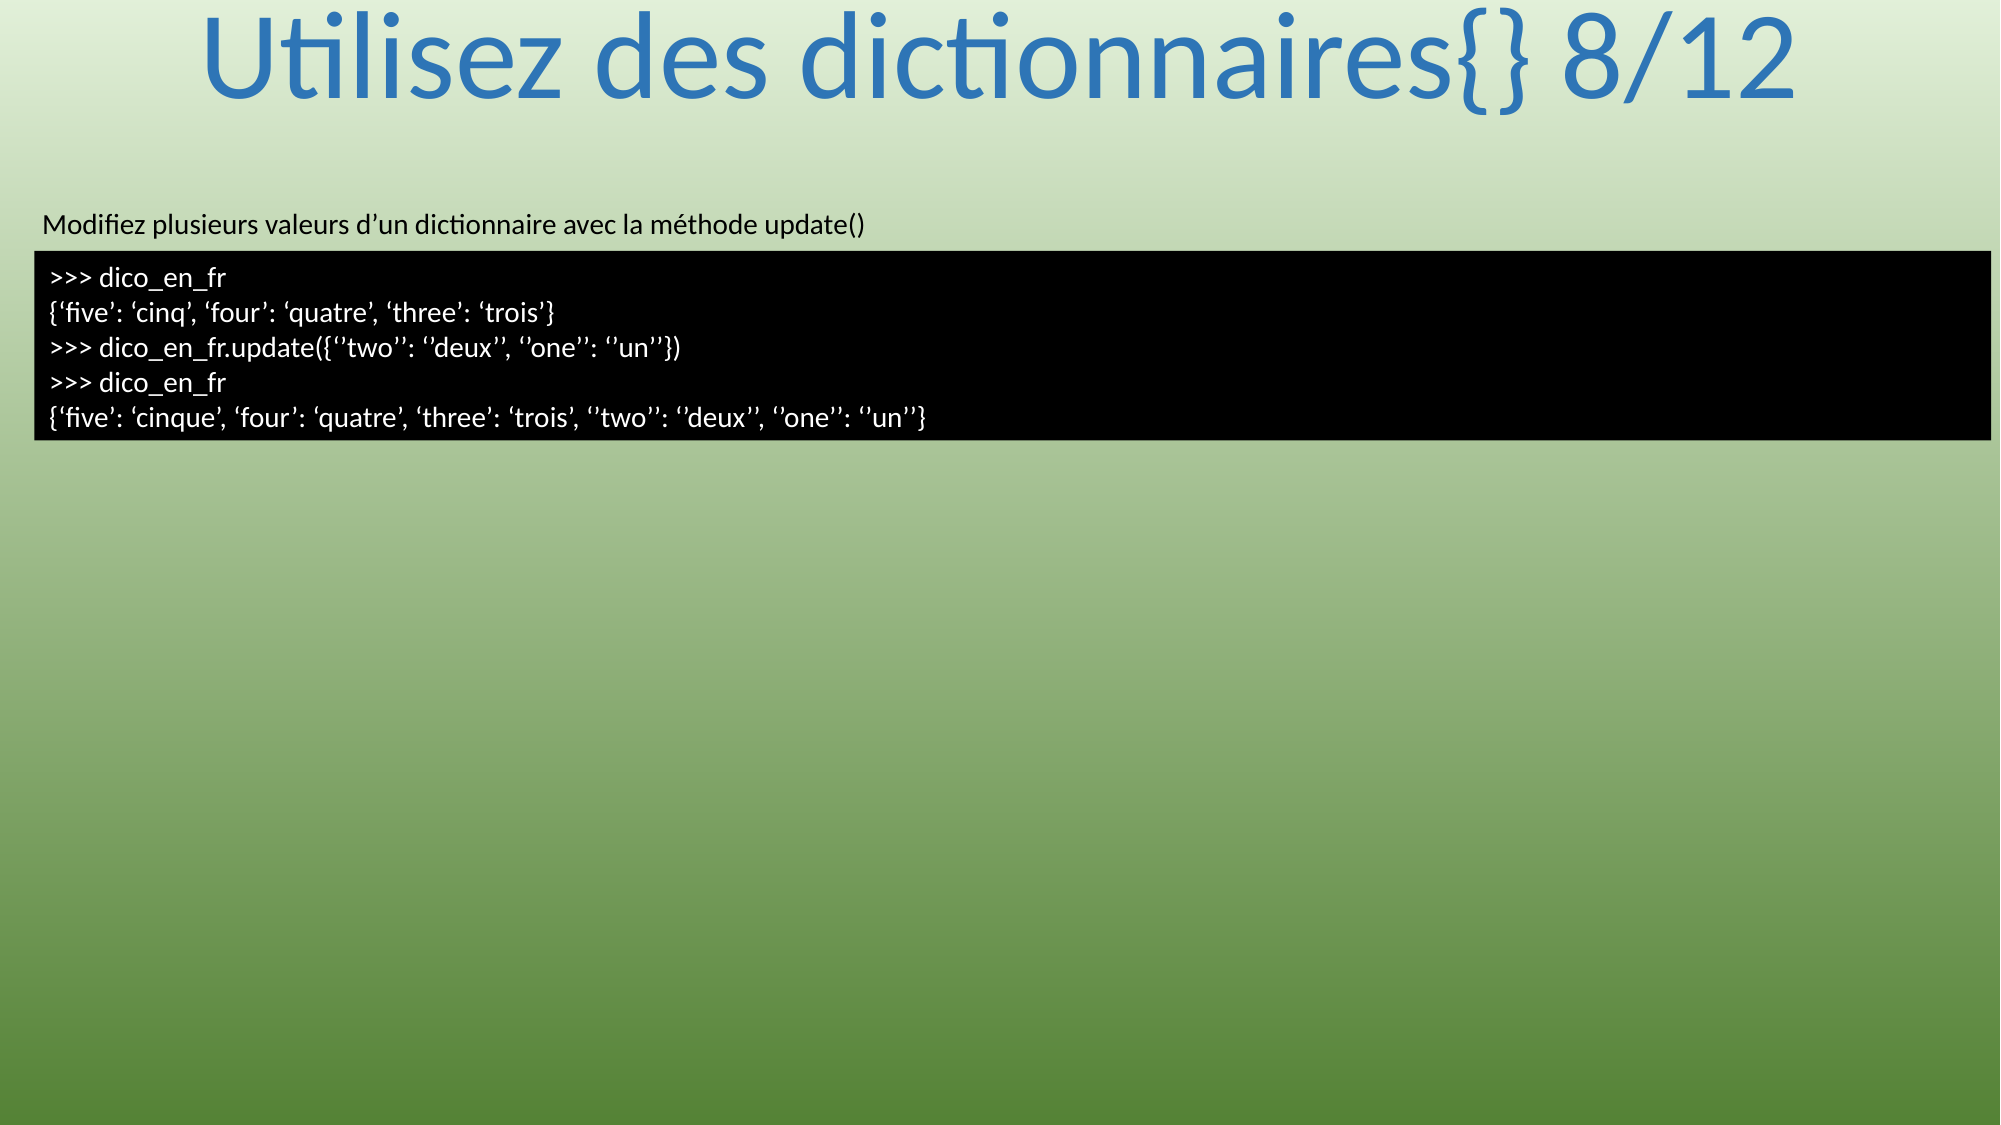

# Utilisez des dictionnaires{} 8/12
Modifiez plusieurs valeurs d’un dictionnaire avec la méthode update()
>>> dico_en_fr
{‘five’: ‘cinq’, ‘four’: ‘quatre’, ‘three’: ‘trois’}
>>> dico_en_fr.update({‘’two’’: ‘’deux’’, ‘’one’’: ‘’un’’})
>>> dico_en_fr
{‘five’: ‘cinque’, ‘four’: ‘quatre’, ‘three’: ‘trois’, ‘’two’’: ‘’deux’’, ‘’one’’: ‘’un’’}